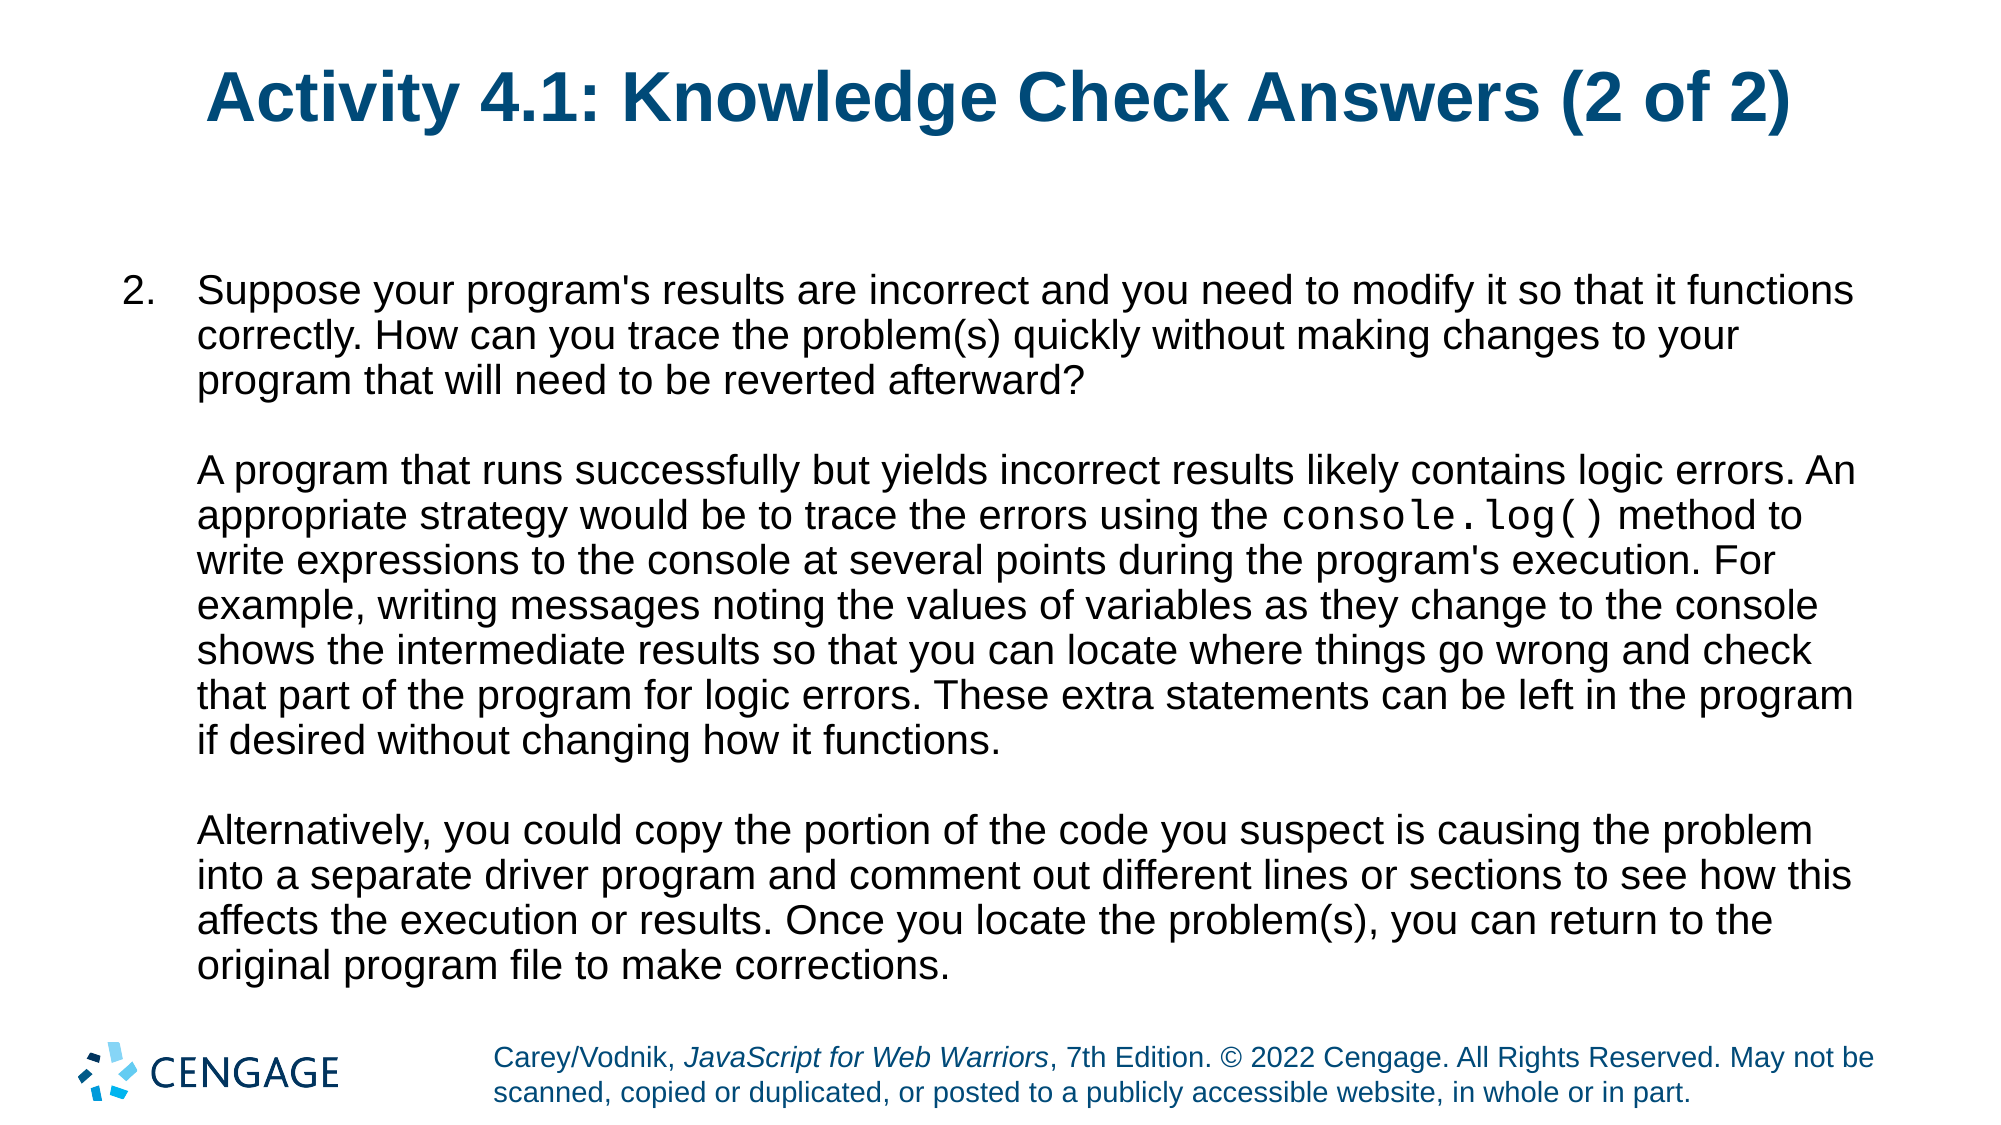

# Activity 4.1: Knowledge Check Answers (2 of 2)
Suppose your program's results are incorrect and you need to modify it so that it functions correctly. How can you trace the problem(s) quickly without making changes to your program that will need to be reverted afterward?
A program that runs successfully but yields incorrect results likely contains logic errors. An appropriate strategy would be to trace the errors using the console.log() method to write expressions to the console at several points during the program's execution. For example, writing messages noting the values of variables as they change to the console shows the intermediate results so that you can locate where things go wrong and check that part of the program for logic errors. These extra statements can be left in the program if desired without changing how it functions.
Alternatively, you could copy the portion of the code you suspect is causing the problem into a separate driver program and comment out different lines or sections to see how this affects the execution or results. Once you locate the problem(s), you can return to the original program file to make corrections.